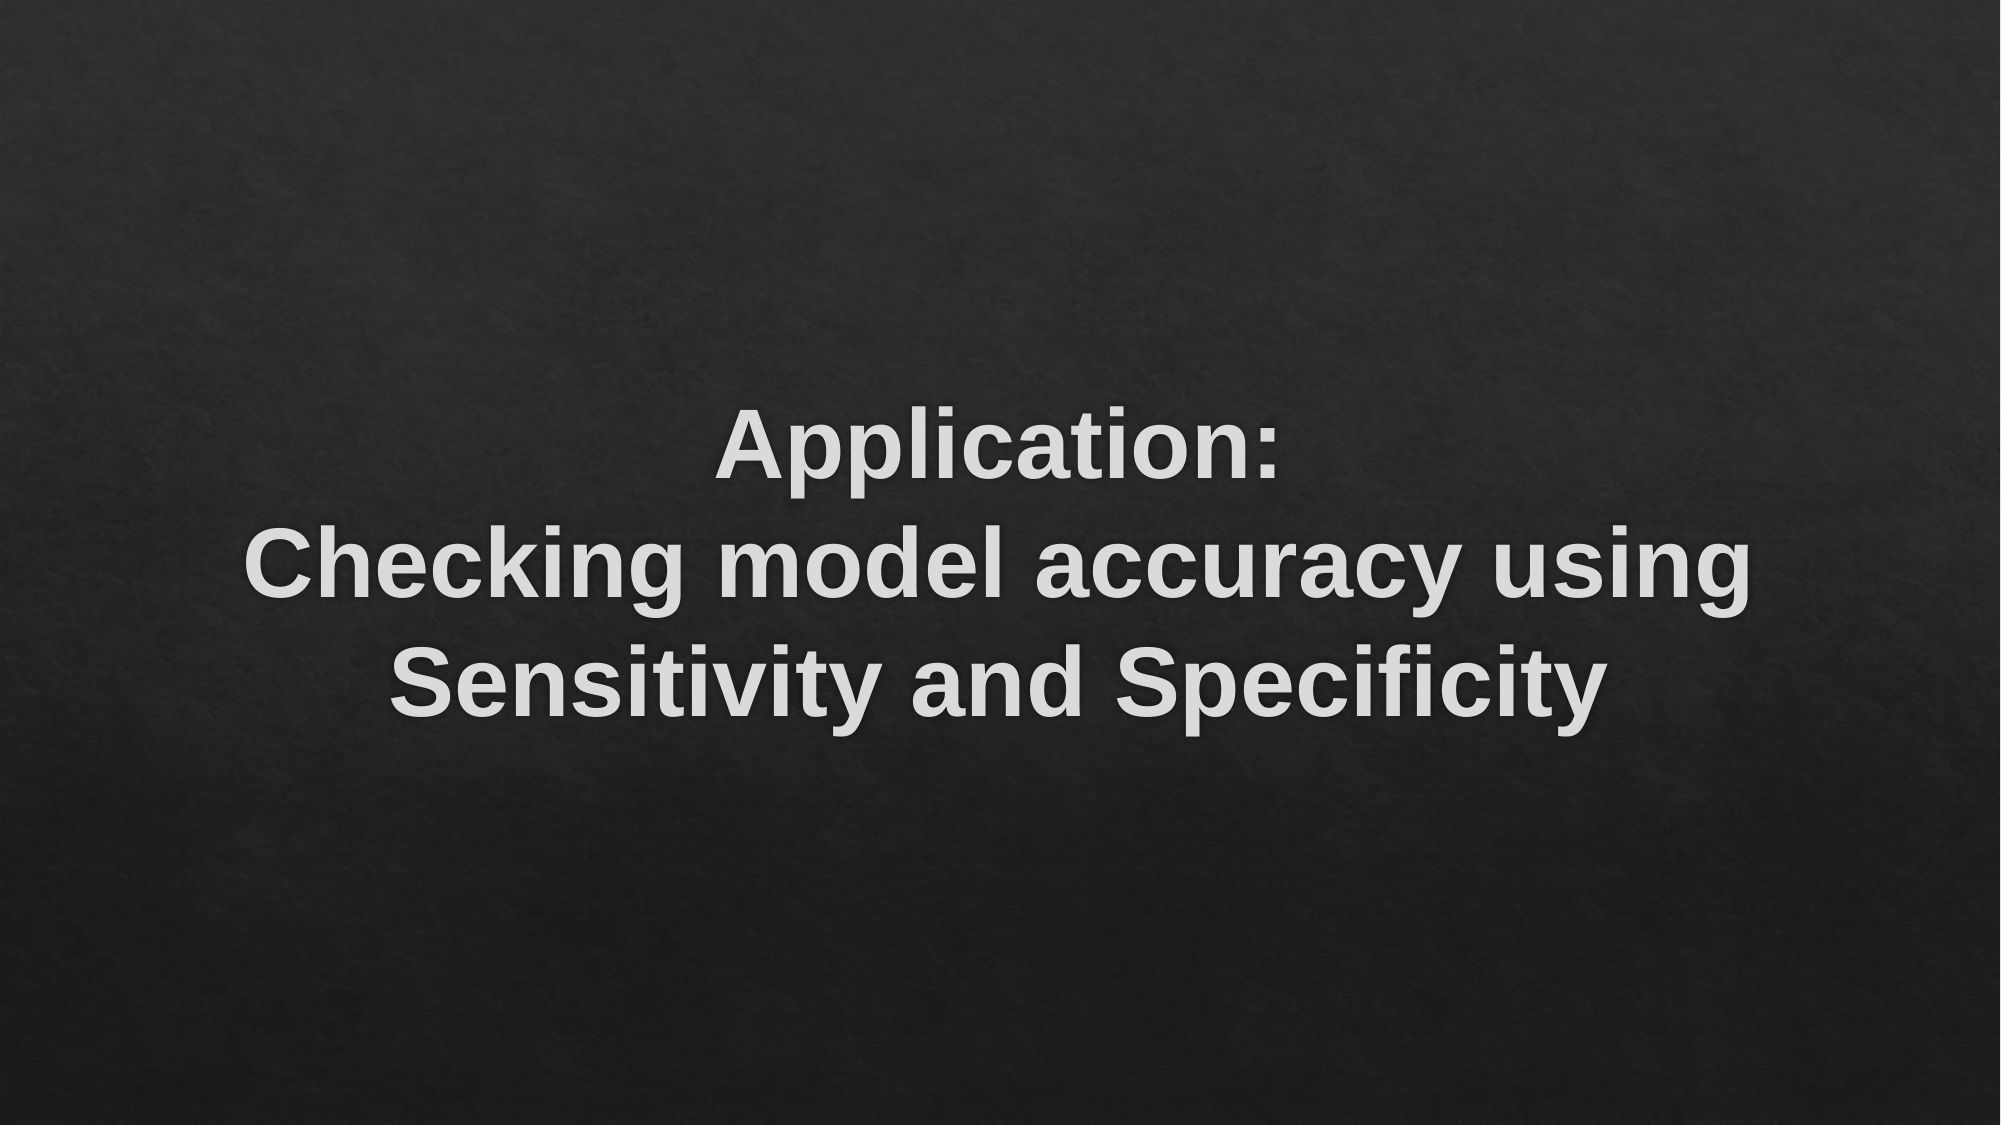

# Application: Checking model accuracy using Sensitivity and Specificity